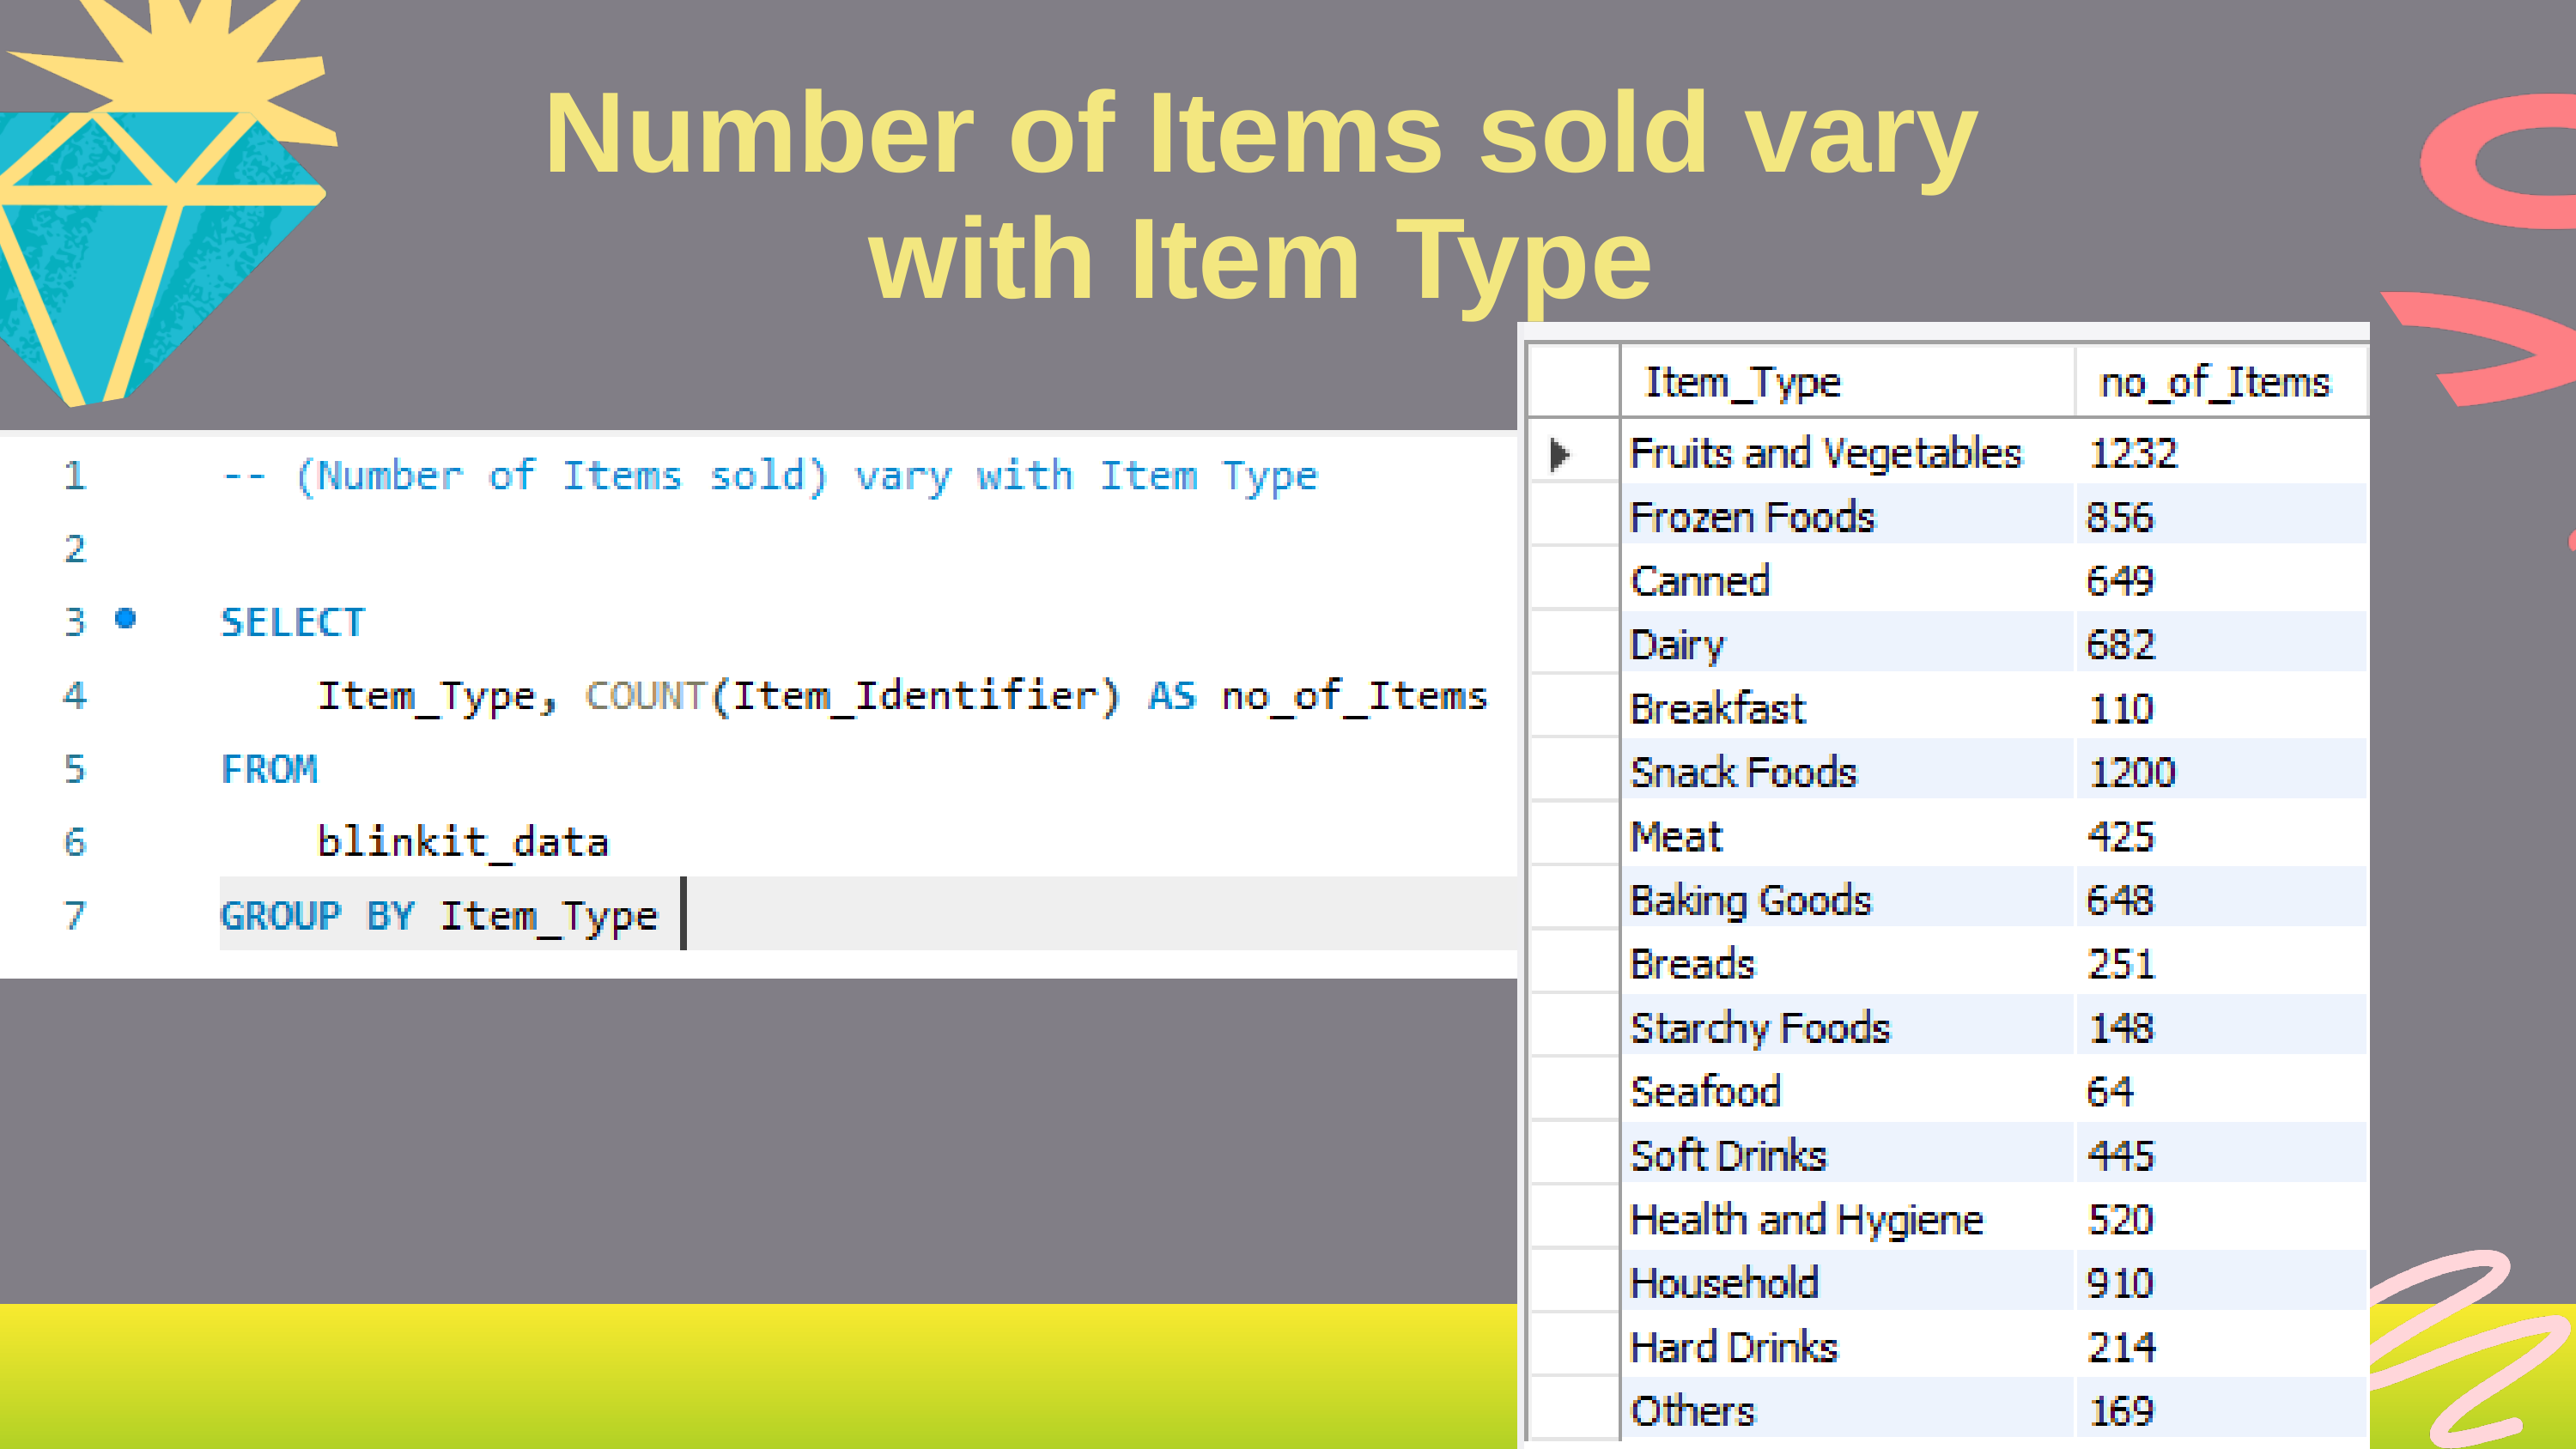

Number of Items sold vary with Item Type